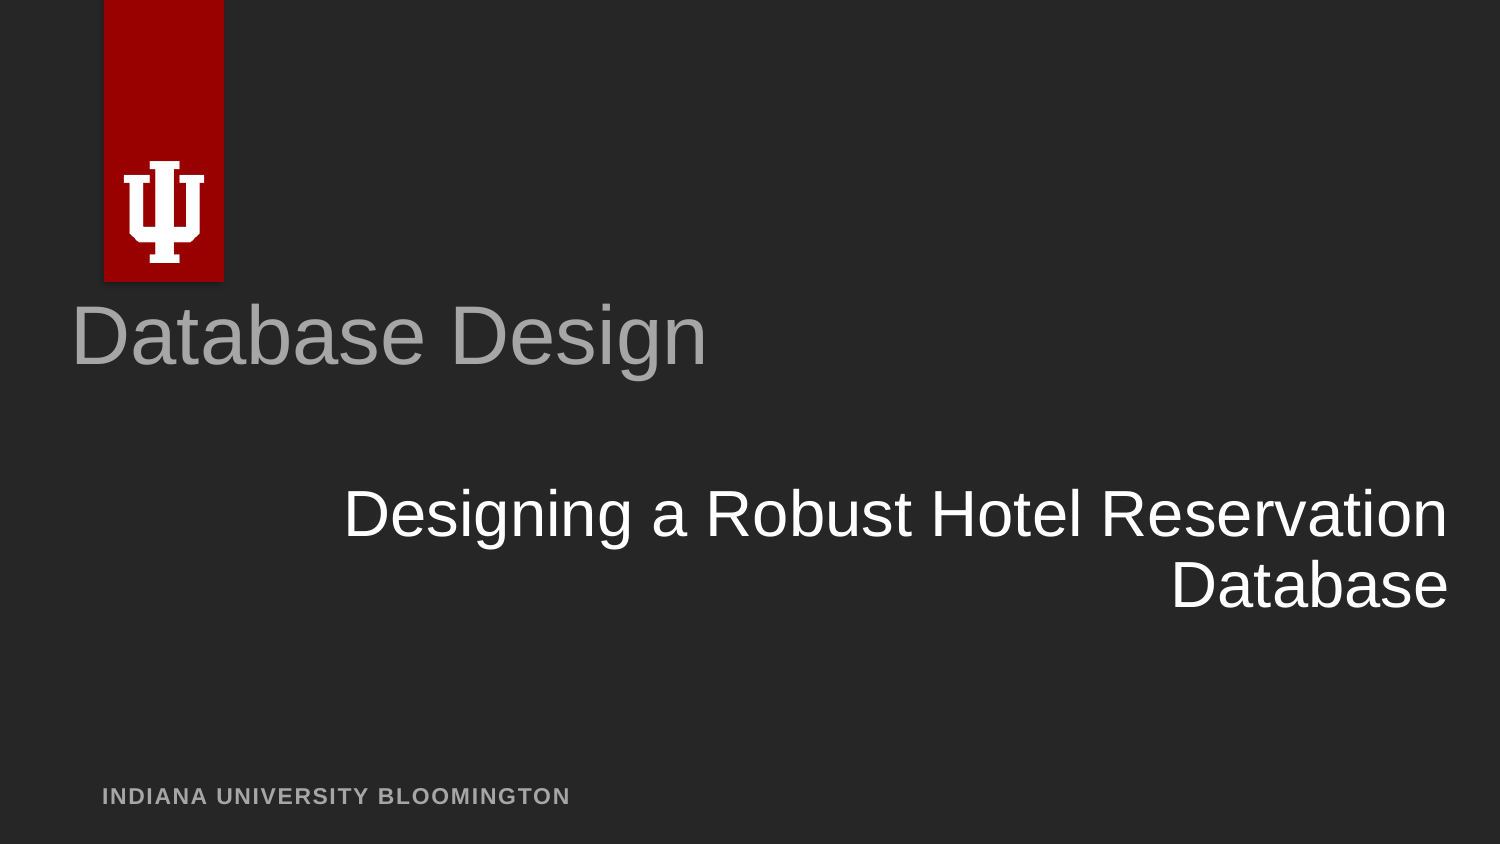

Database Design
# Designing a Robust Hotel Reservation Database
INDIANA UNIVERSITY BLOOMINGTON